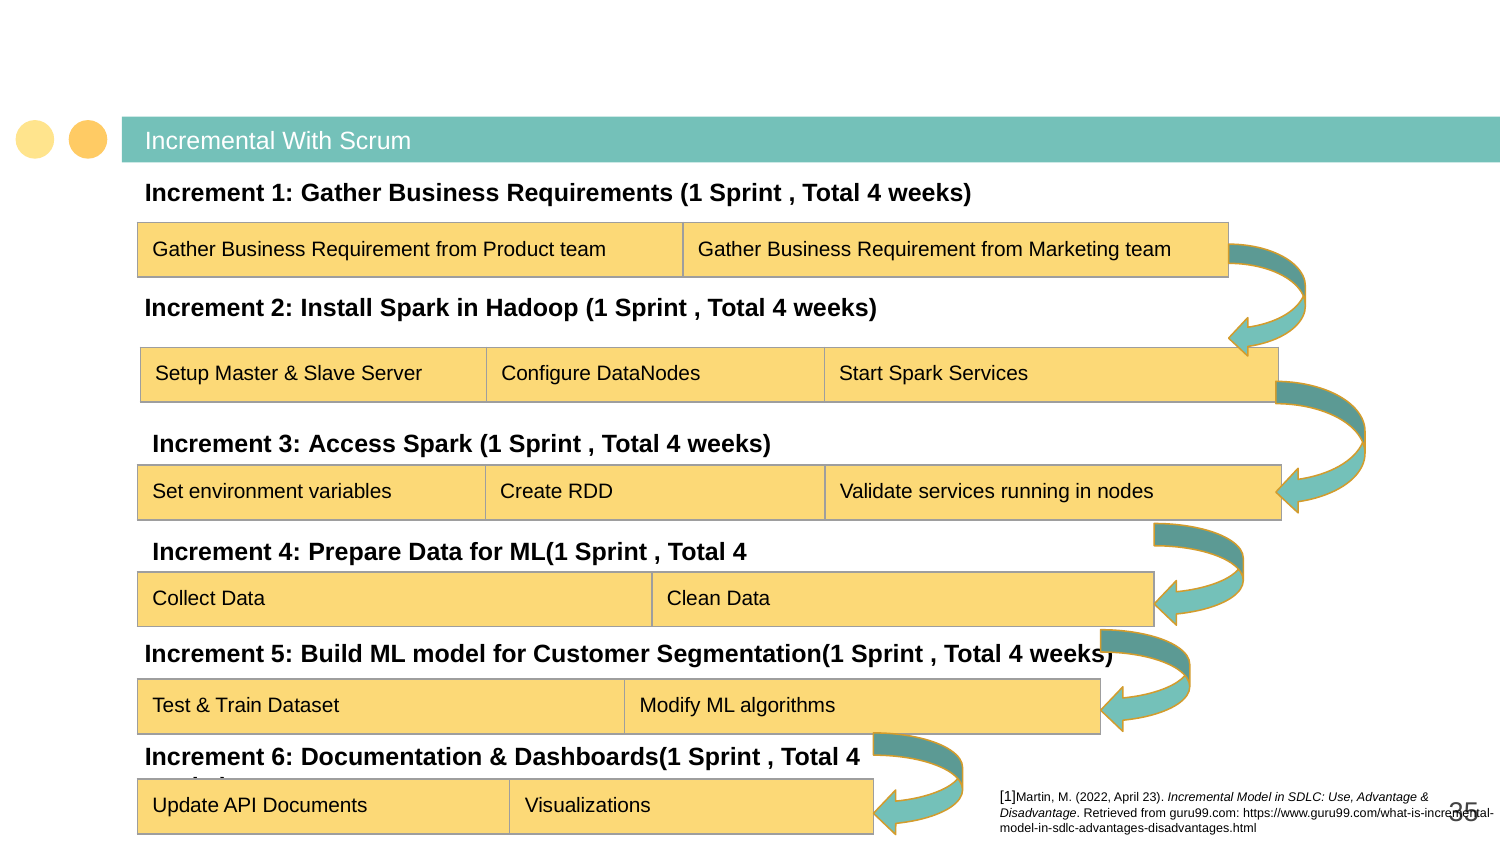

# Incremental With Scrum
Increment 1: Gather Business Requirements (1 Sprint , Total 4 weeks)
| Gather Business Requirement from Product team | Gather Business Requirement from Marketing team |
| --- | --- |

Increment 2: Install Spark in Hadoop (1 Sprint , Total 4 weeks)
| Setup Master & Slave Server | Configure DataNodes | Start Spark Services |
| --- | --- | --- |

Increment 3: Access Spark (1 Sprint , Total 4 weeks)

| Set environment variables | Create RDD | Validate services running in nodes |
| --- | --- | --- |
Increment 4: Prepare Data for ML(1 Sprint , Total 4 weeks)

| Collect Data | Clean Data |
| --- | --- |
Increment 5: Build ML model for Customer Segmentation(1 Sprint , Total 4 weeks)

| Test & Train Dataset | Modify ML algorithms |
| --- | --- |
Increment 6: Documentation & Dashboards(1 Sprint , Total 4 weeks)

[1]Martin, M. (2022, April 23). Incremental Model in SDLC: Use, Advantage & Disadvantage. Retrieved from guru99.com: https://www.guru99.com/what-is-incremental-model-in-sdlc-advantages-disadvantages.html
| Update API Documents | Visualizations |
| --- | --- |
35